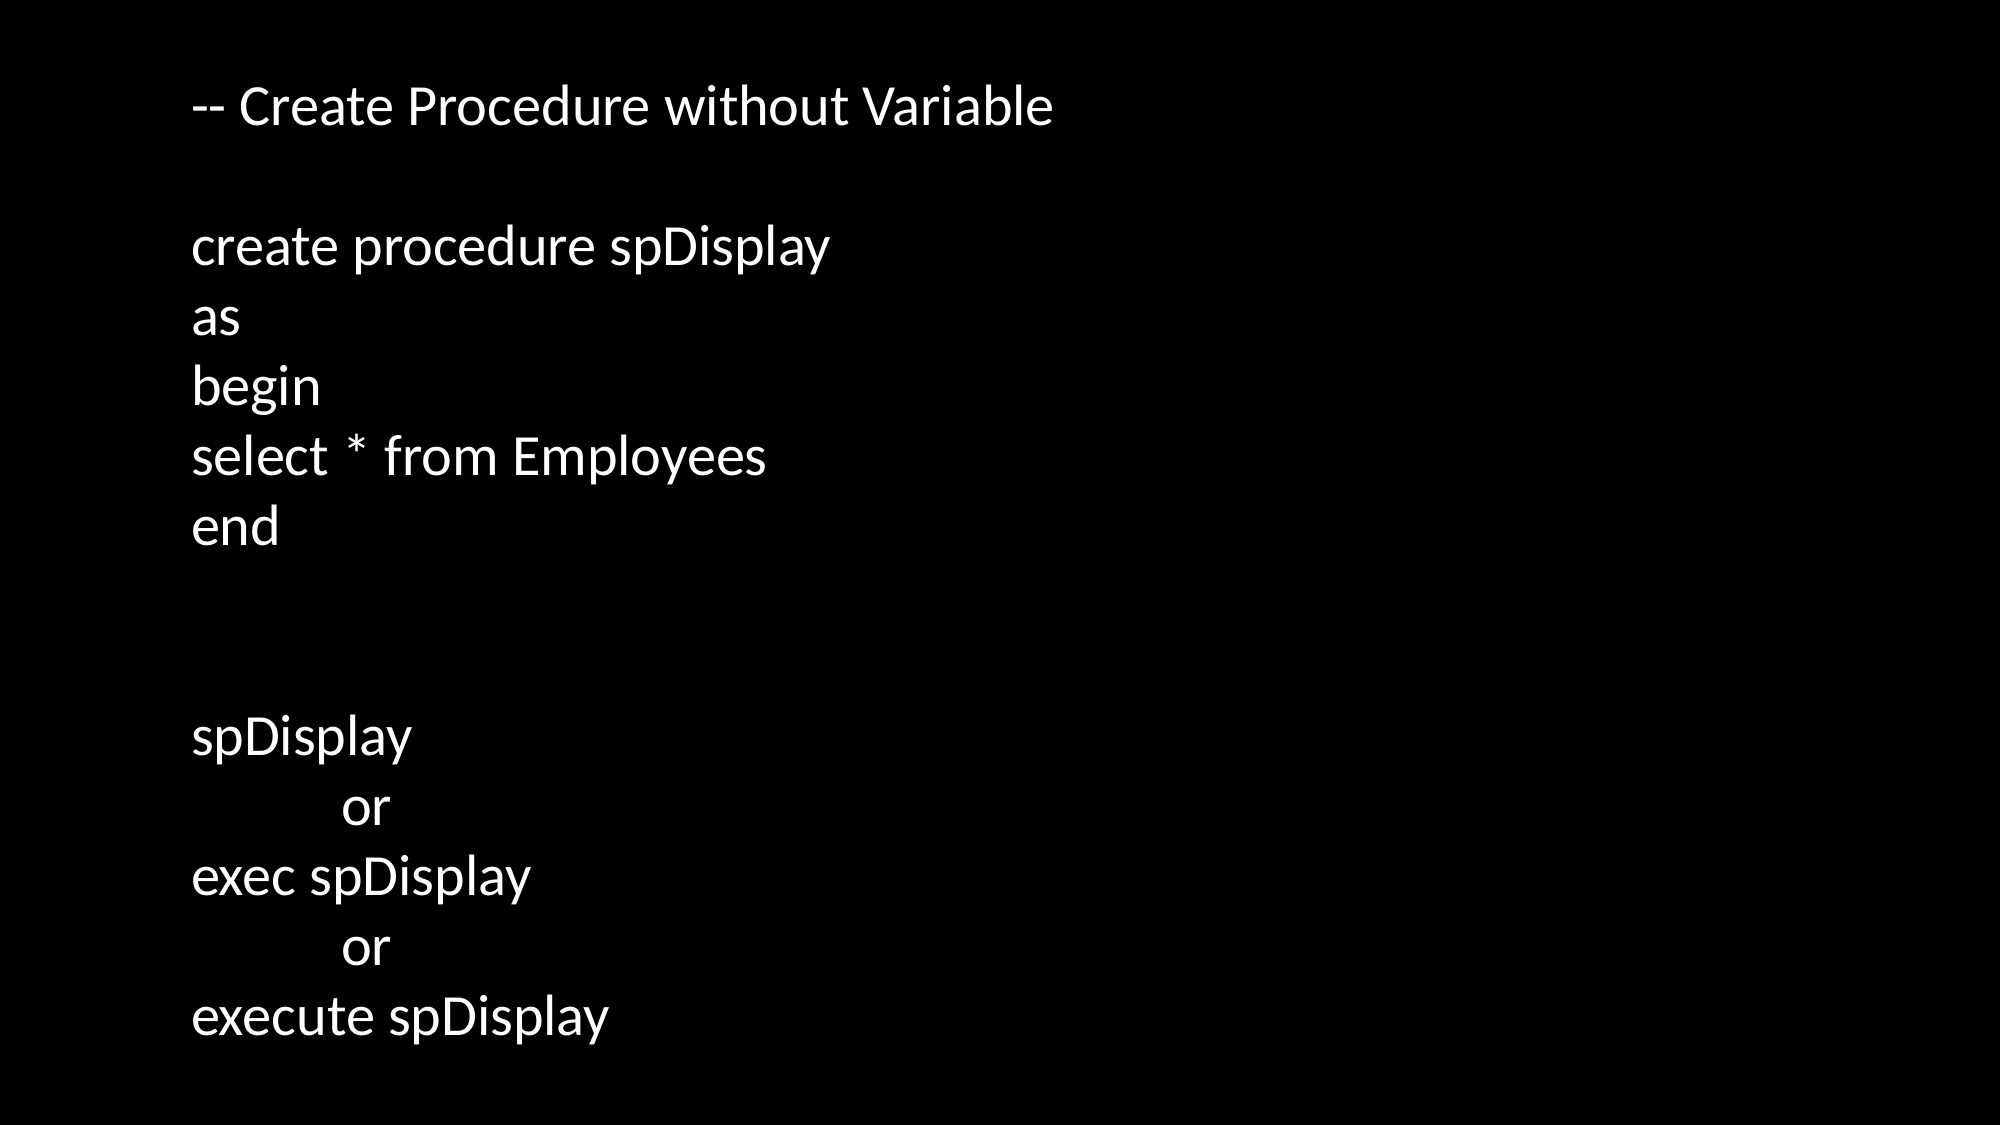

-- Create Procedure without Variable

create procedure spDisplay
as
begin
select * from Employees
end

spDisplay
	or
exec spDisplay
	or
execute spDisplay